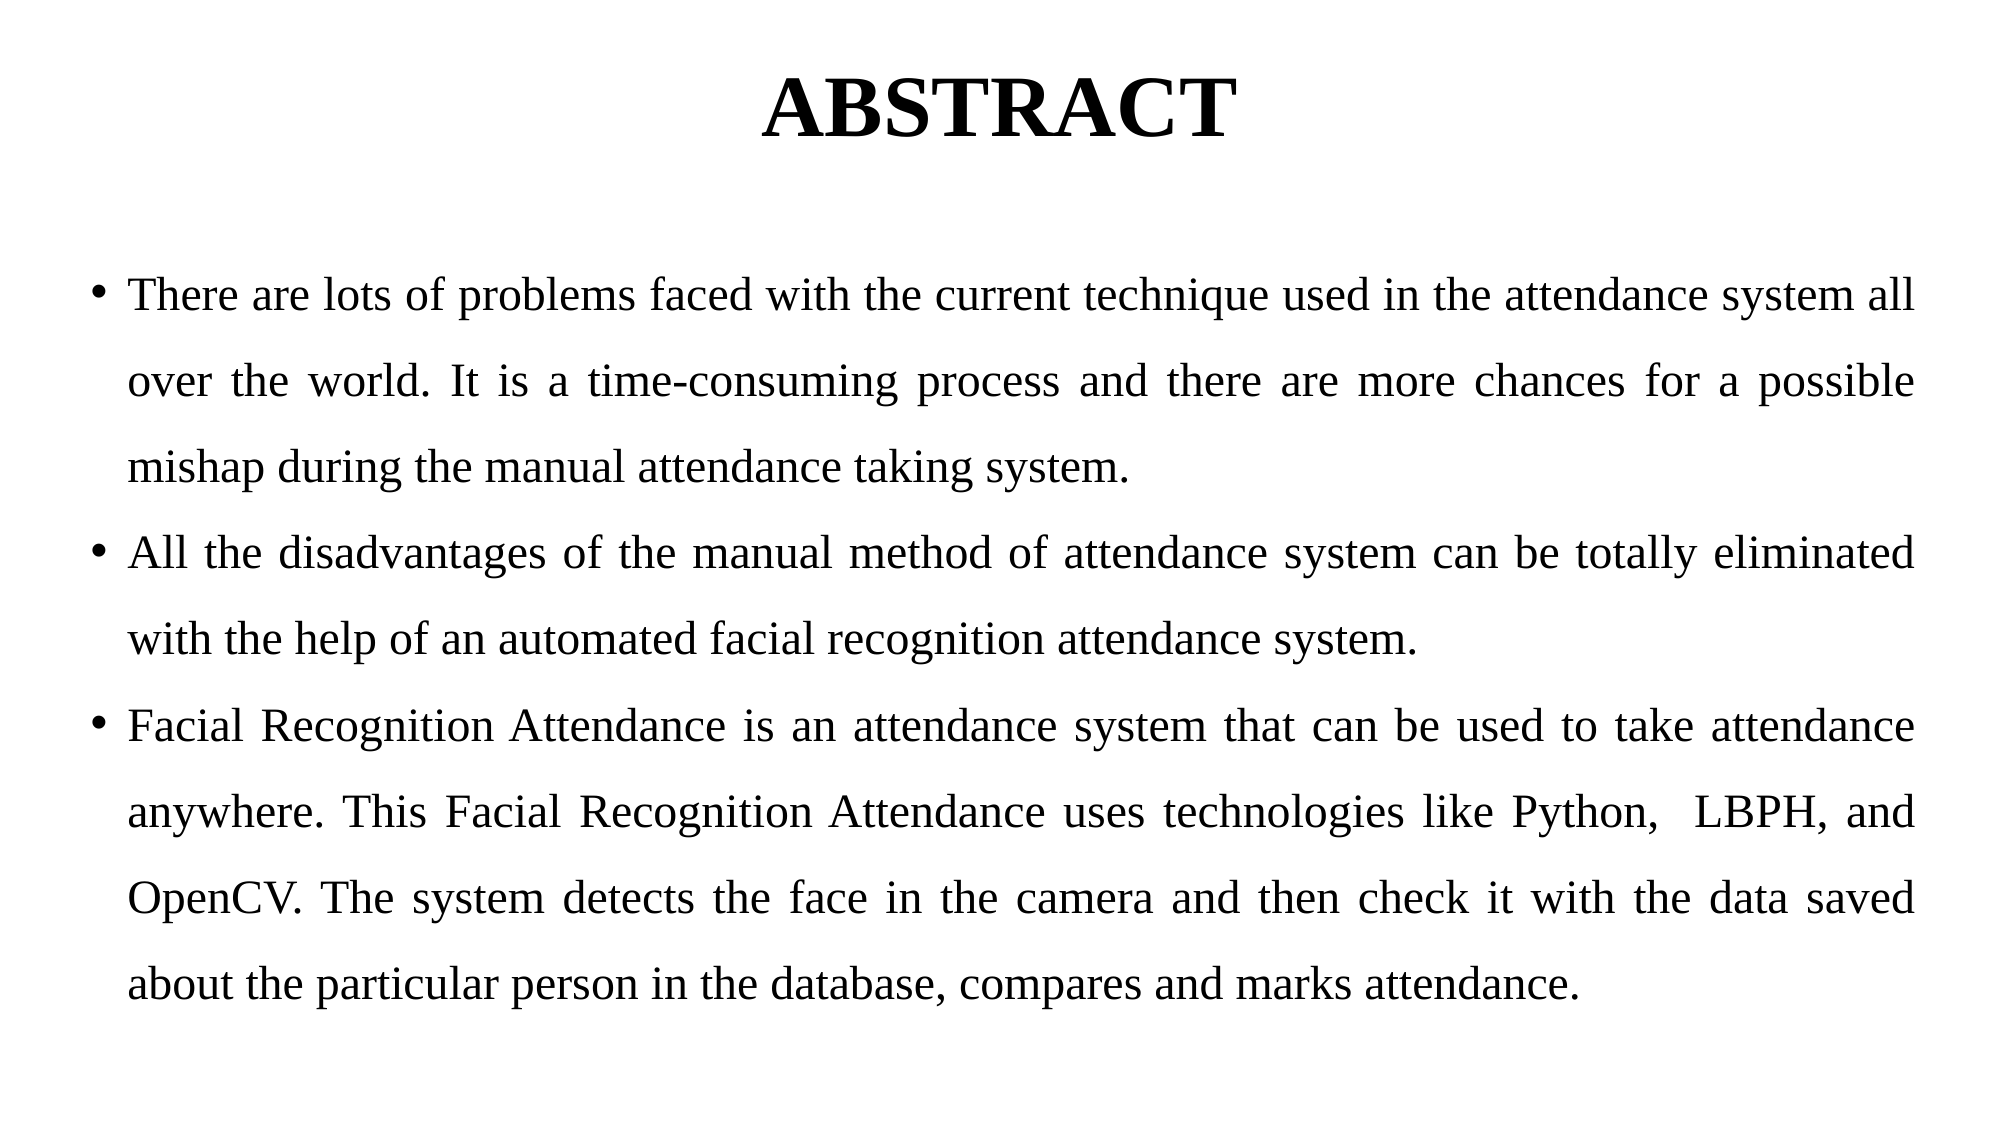

# ABSTRACT
There are lots of problems faced with the current technique used in the attendance system all over the world. It is a time-consuming process and there are more chances for a possible mishap during the manual attendance taking system.
All the disadvantages of the manual method of attendance system can be totally eliminated with the help of an automated facial recognition attendance system.
Facial Recognition Attendance is an attendance system that can be used to take attendance anywhere. This Facial Recognition Attendance uses technologies like Python,  LBPH, and OpenCV. The system detects the face in the camera and then check it with the data saved about the particular person in the database, compares and marks attendance.